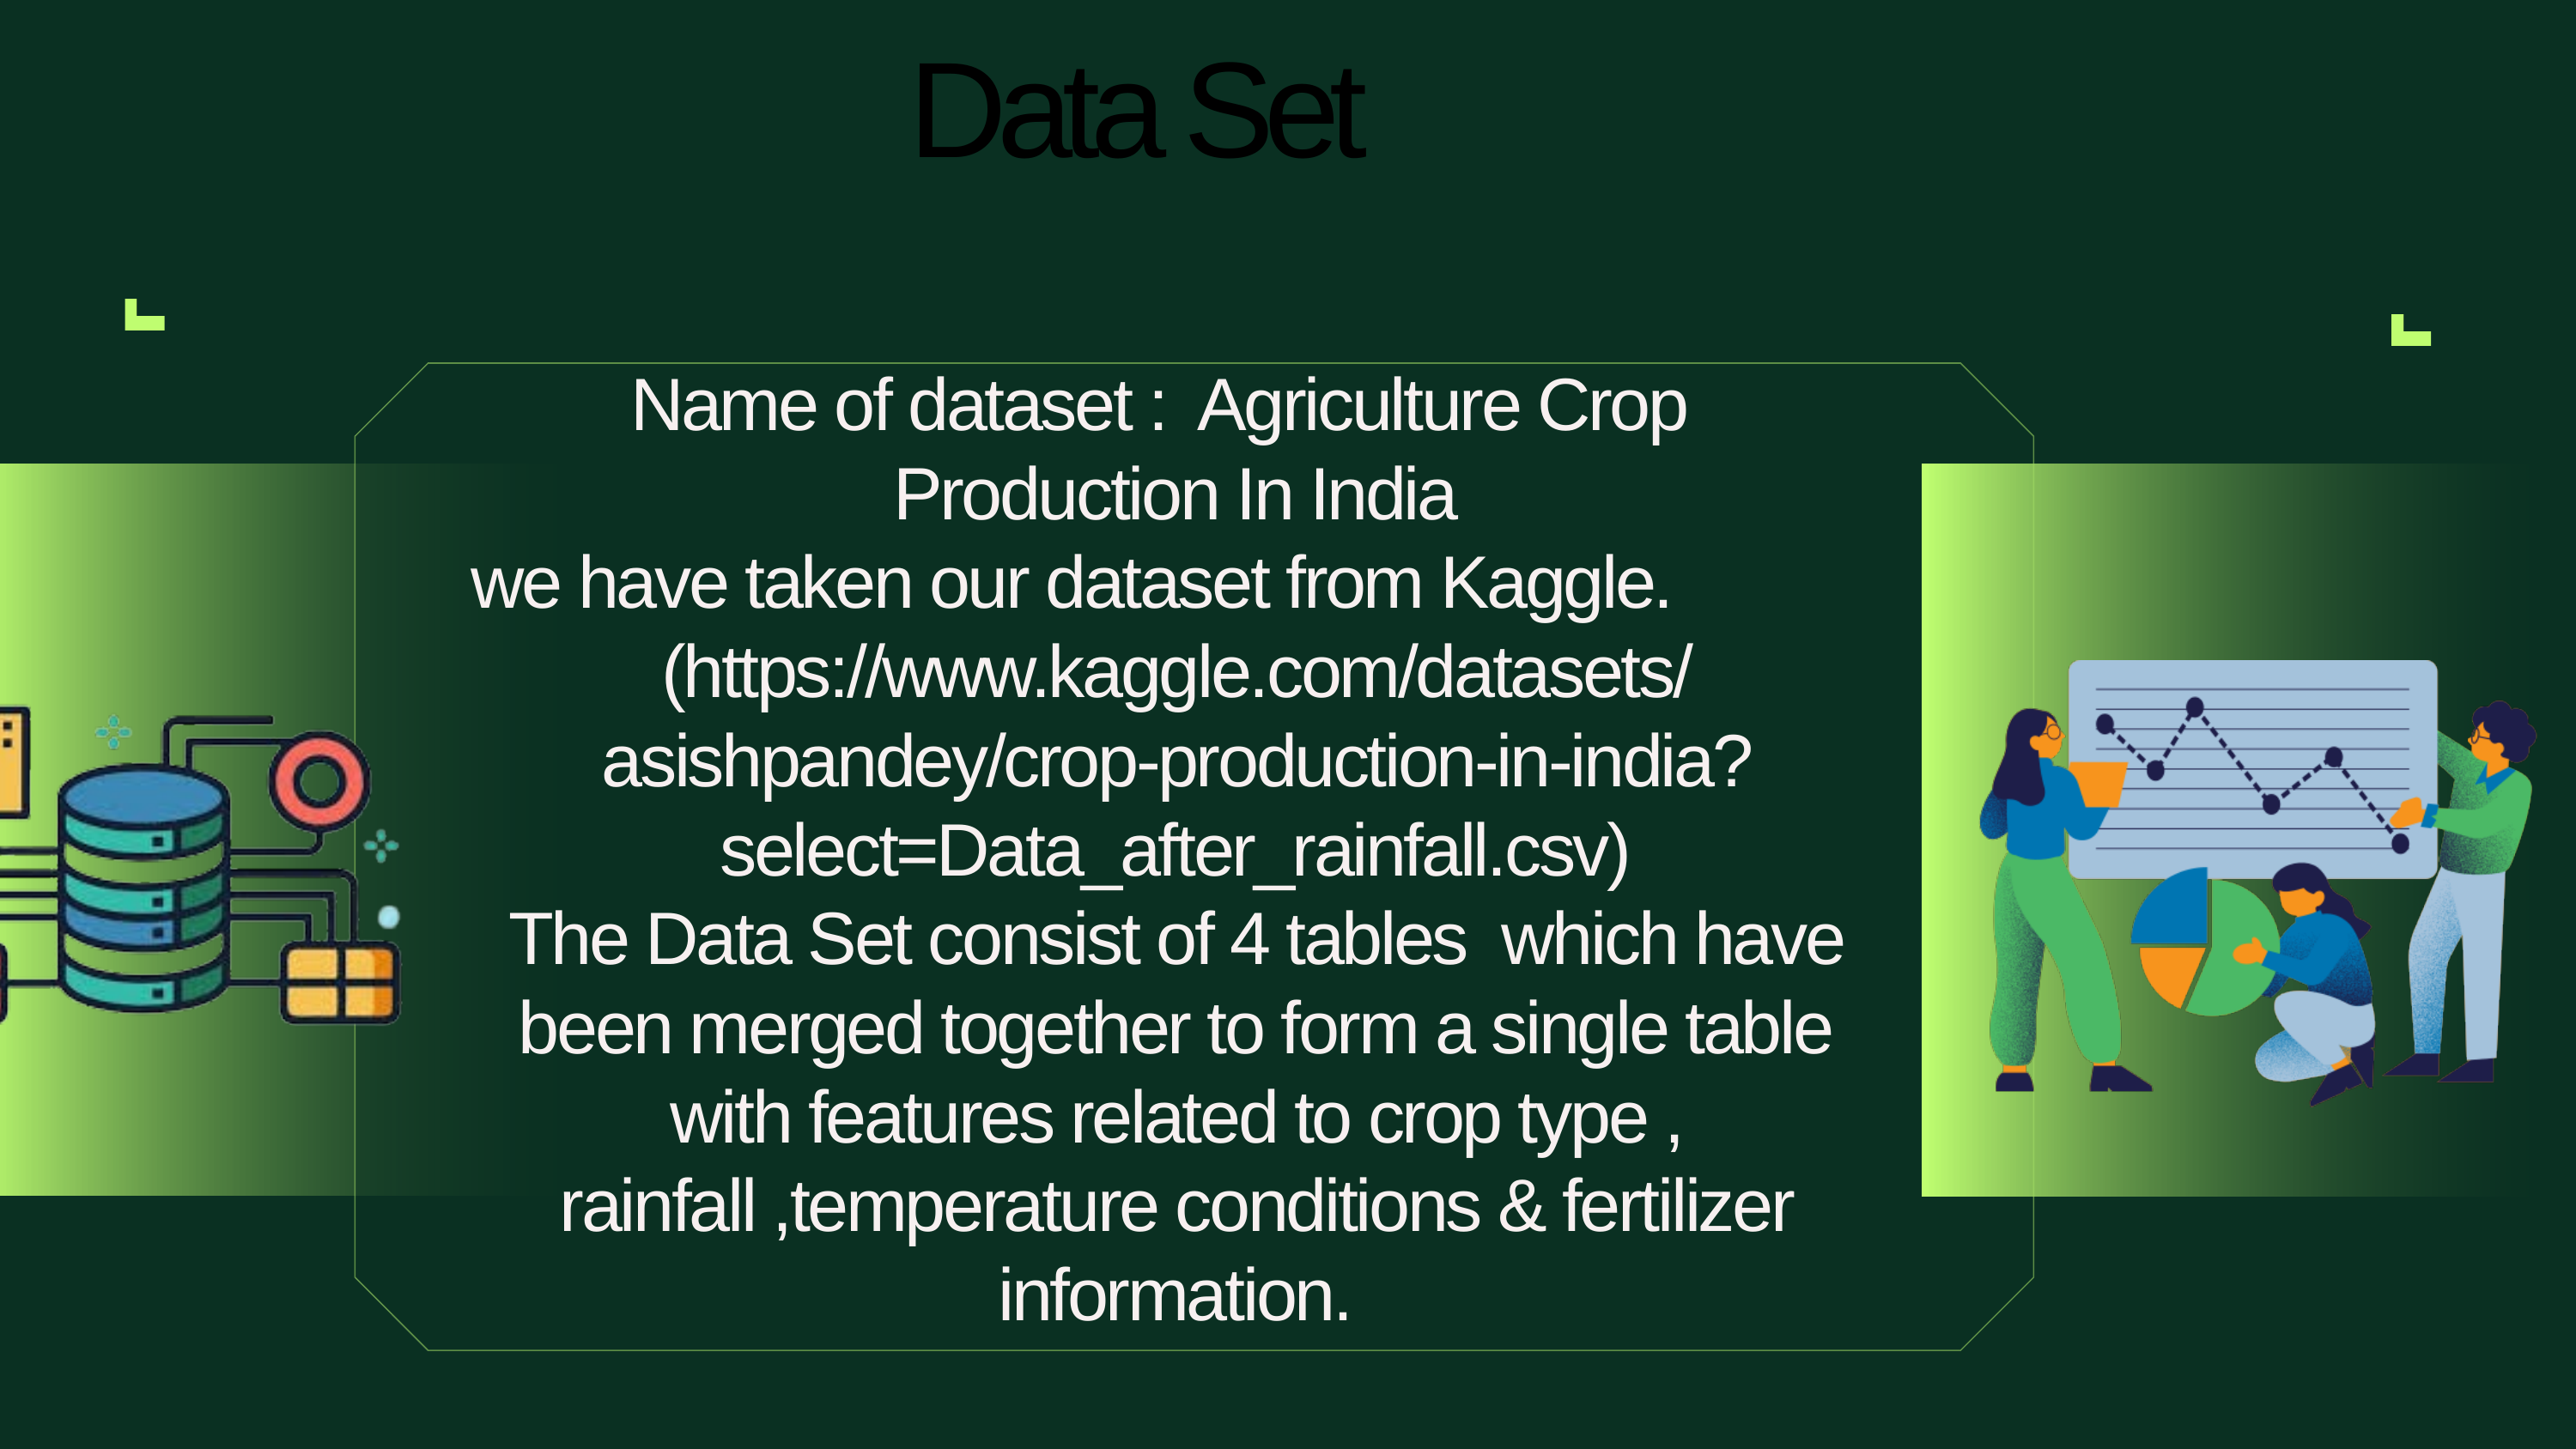

Data Set

Name of dataset :  Agriculture Crop   Production In India
we have taken our dataset from Kaggle.
(https://www.kaggle.com/datasets/asishpandey/crop-production-in-india?select=Data_after_rainfall.csv)
The Data Set consist of 4 tables  which have been merged together to form a single table
with features related to crop type , rainfall ,temperature conditions & fertilizer information.